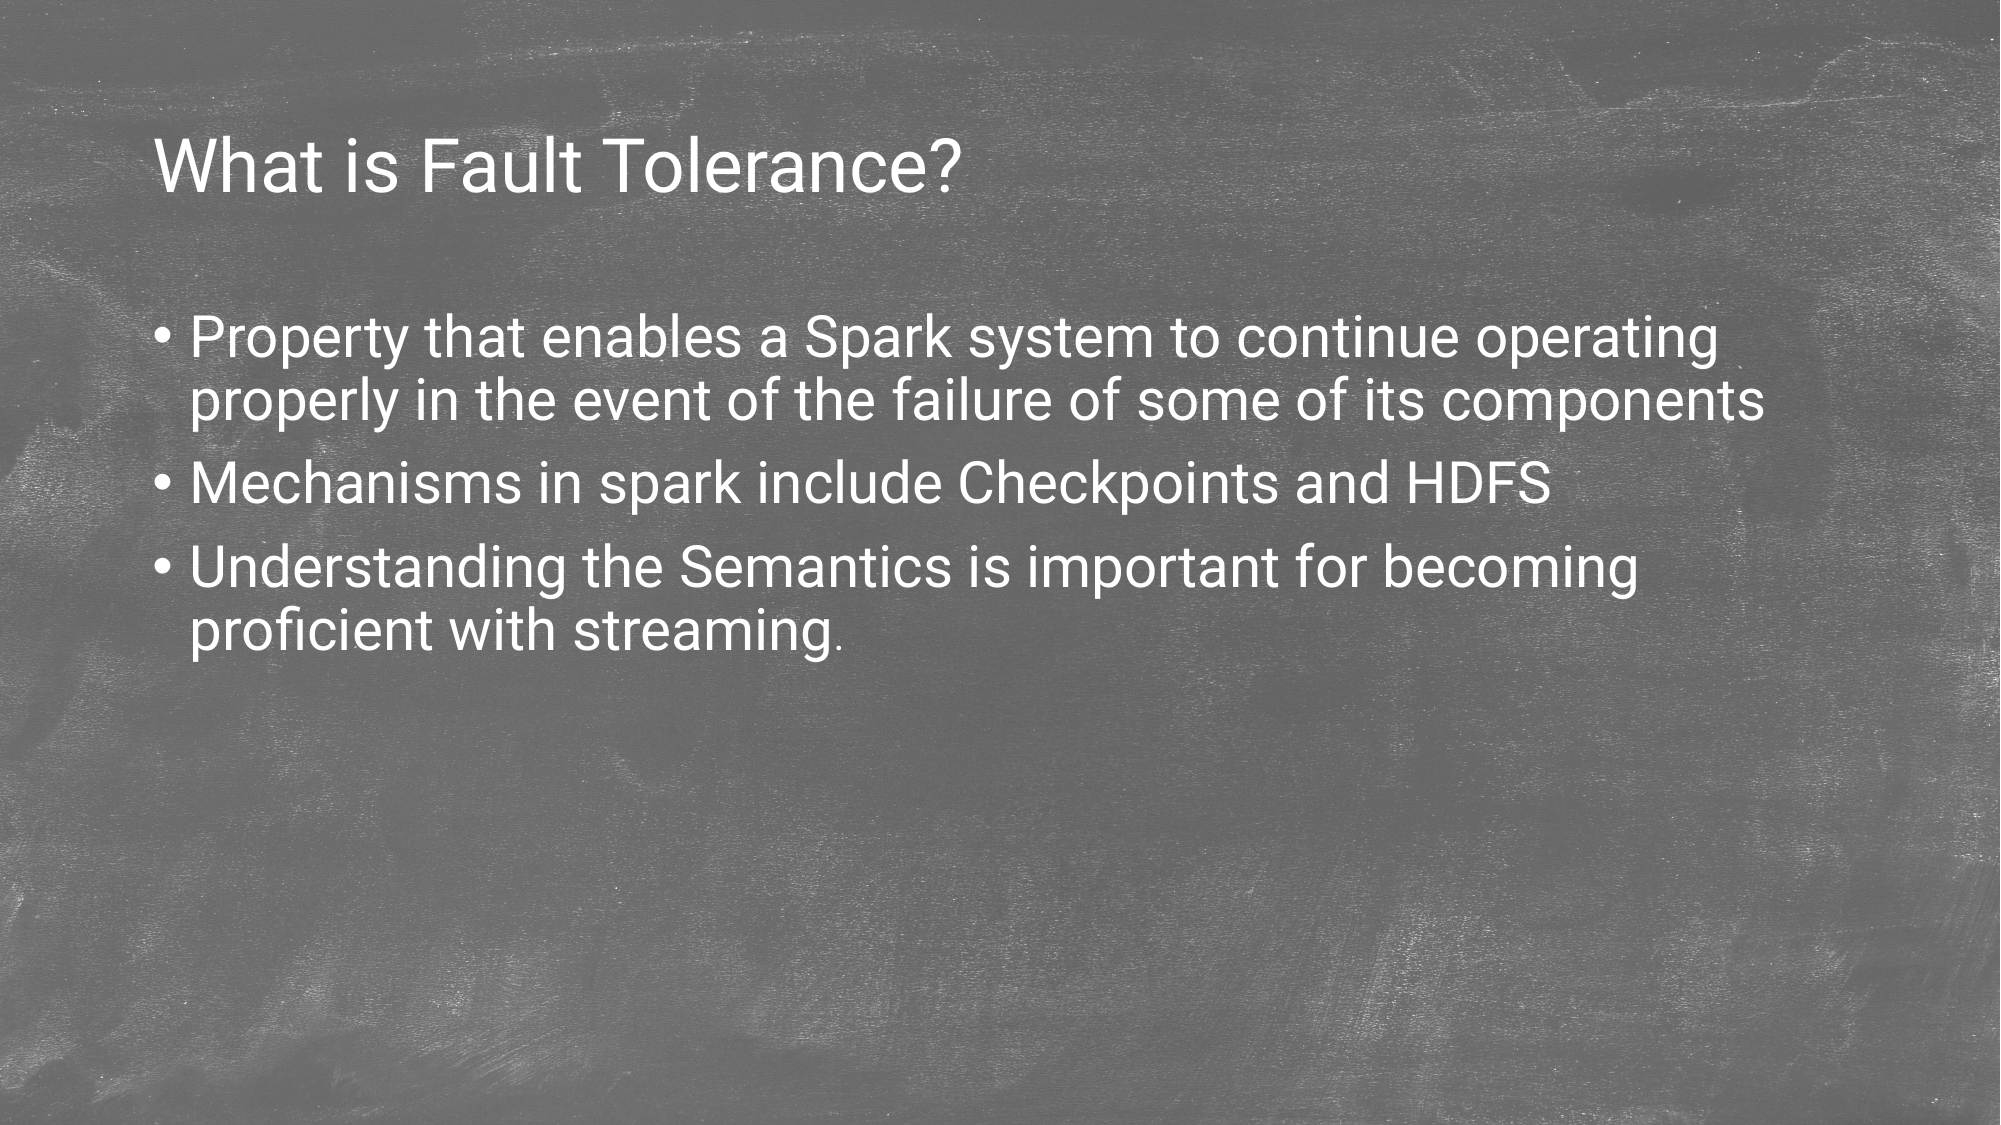

# What is Fault Tolerance?
Property that enables a Spark system to continue operating properly in the event of the failure of some of its components
Mechanisms in spark include Checkpoints and HDFS
Understanding the Semantics is important for becoming proficient with streaming.